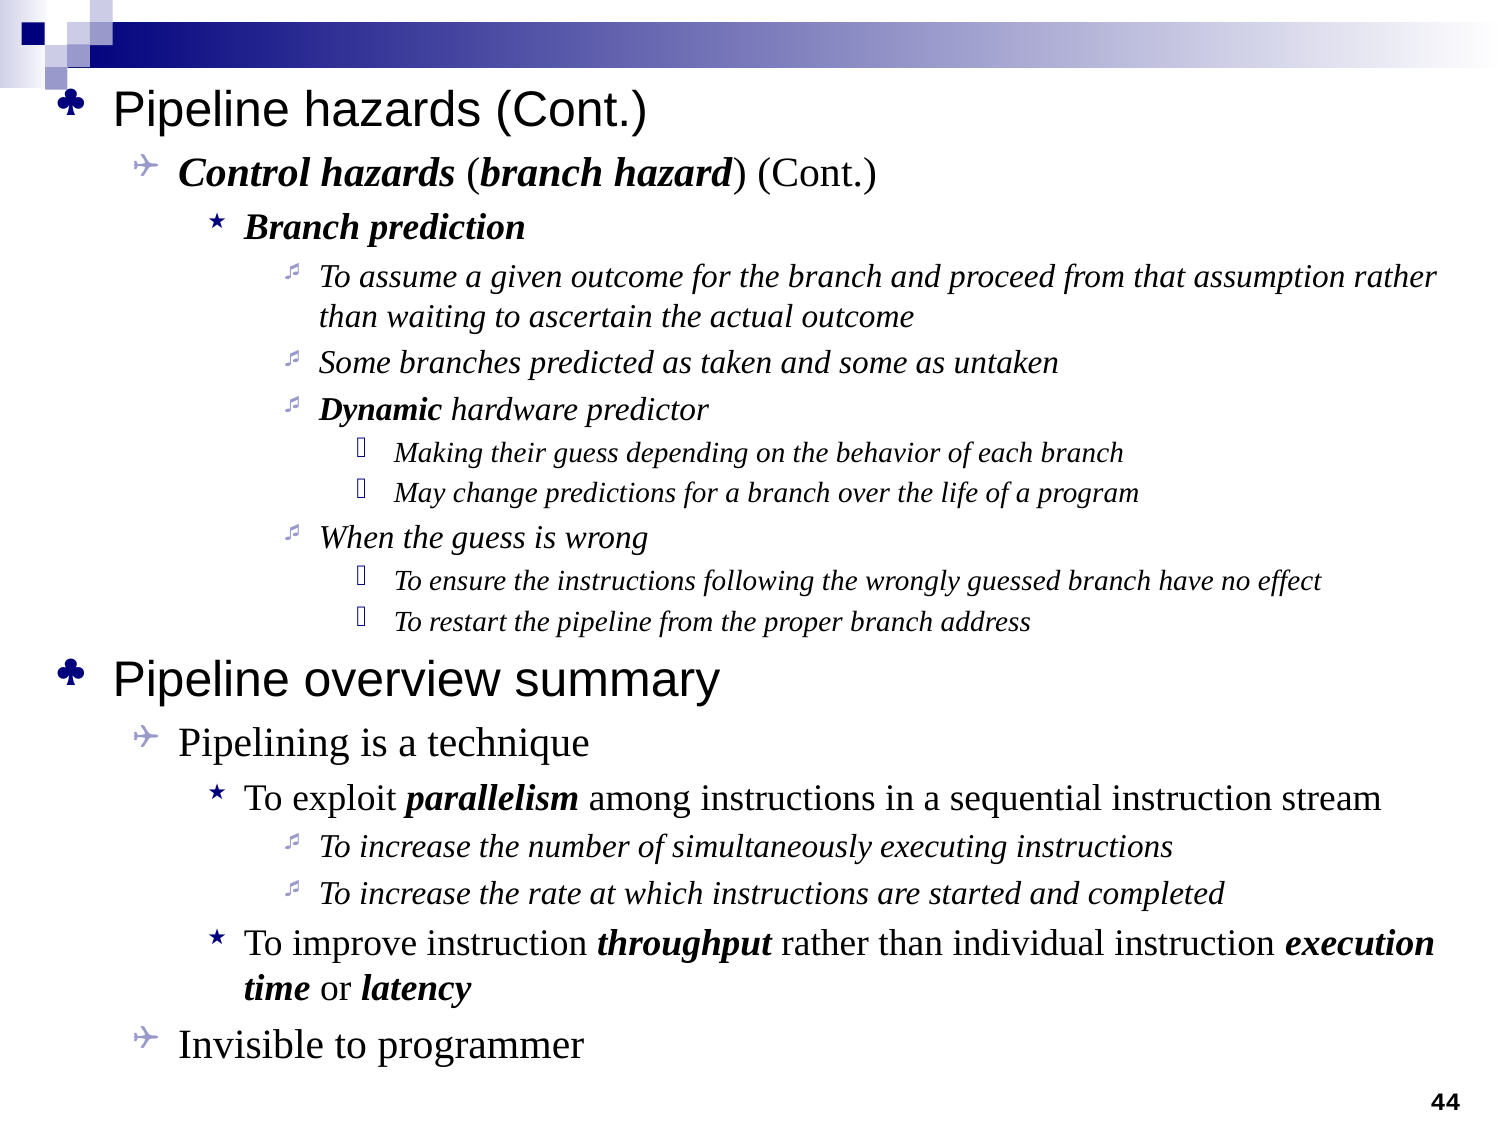

Pipeline hazards (Cont.)
Control hazards (branch hazard) (Cont.)
Branch prediction
To assume a given outcome for the branch and proceed from that assumption rather than waiting to ascertain the actual outcome
Some branches predicted as taken and some as untaken
Dynamic hardware predictor
Making their guess depending on the behavior of each branch
May change predictions for a branch over the life of a program
When the guess is wrong
To ensure the instructions following the wrongly guessed branch have no effect
To restart the pipeline from the proper branch address
Pipeline overview summary
Pipelining is a technique
To exploit parallelism among instructions in a sequential instruction stream
To increase the number of simultaneously executing instructions
To increase the rate at which instructions are started and completed
To improve instruction throughput rather than individual instruction execution time or latency
Invisible to programmer
44